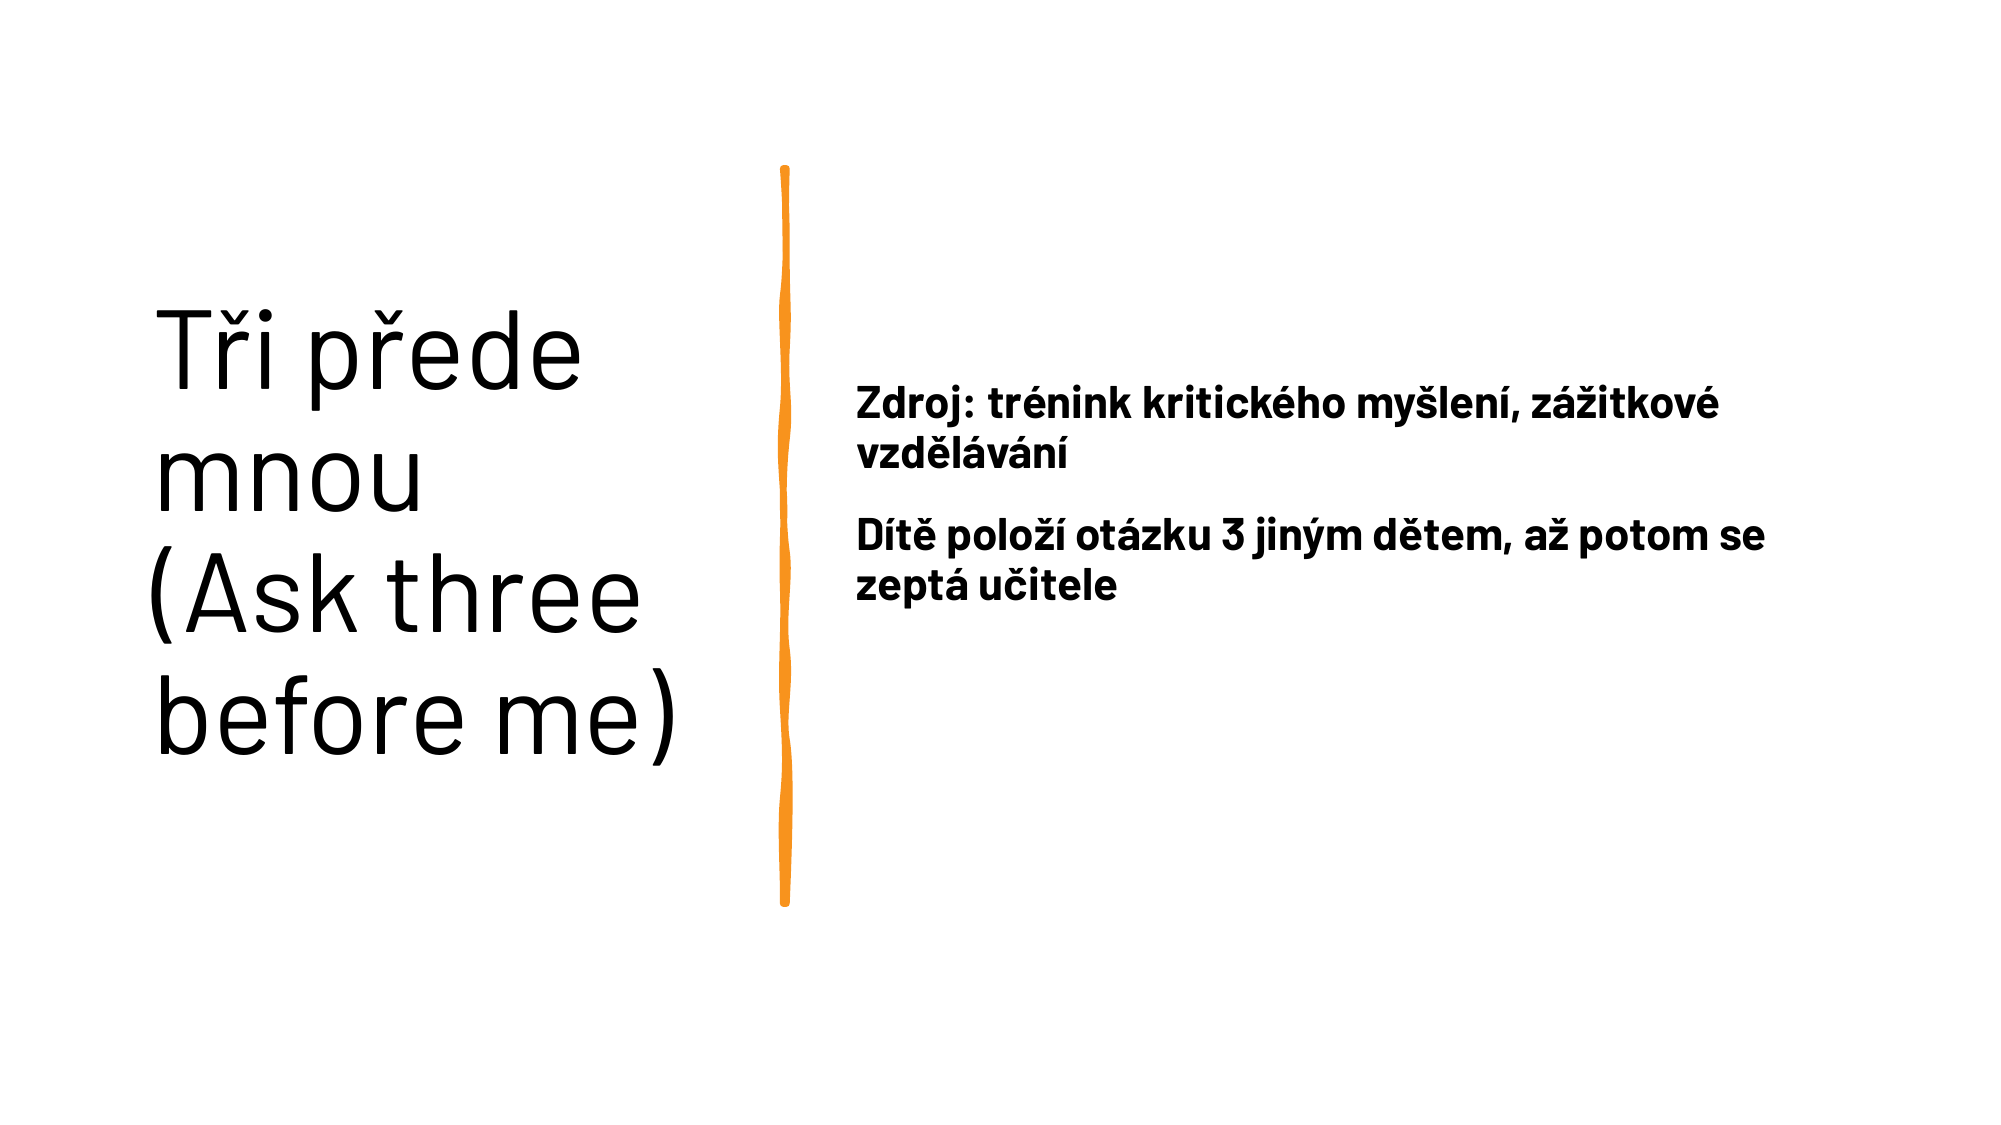

# Tři přede mnou (Ask three before me)
Zdroj: trénink kritického myšlení, zážitkové vzdělávání
Dítě položí otázku 3 jiným dětem, až potom se zeptá učitele